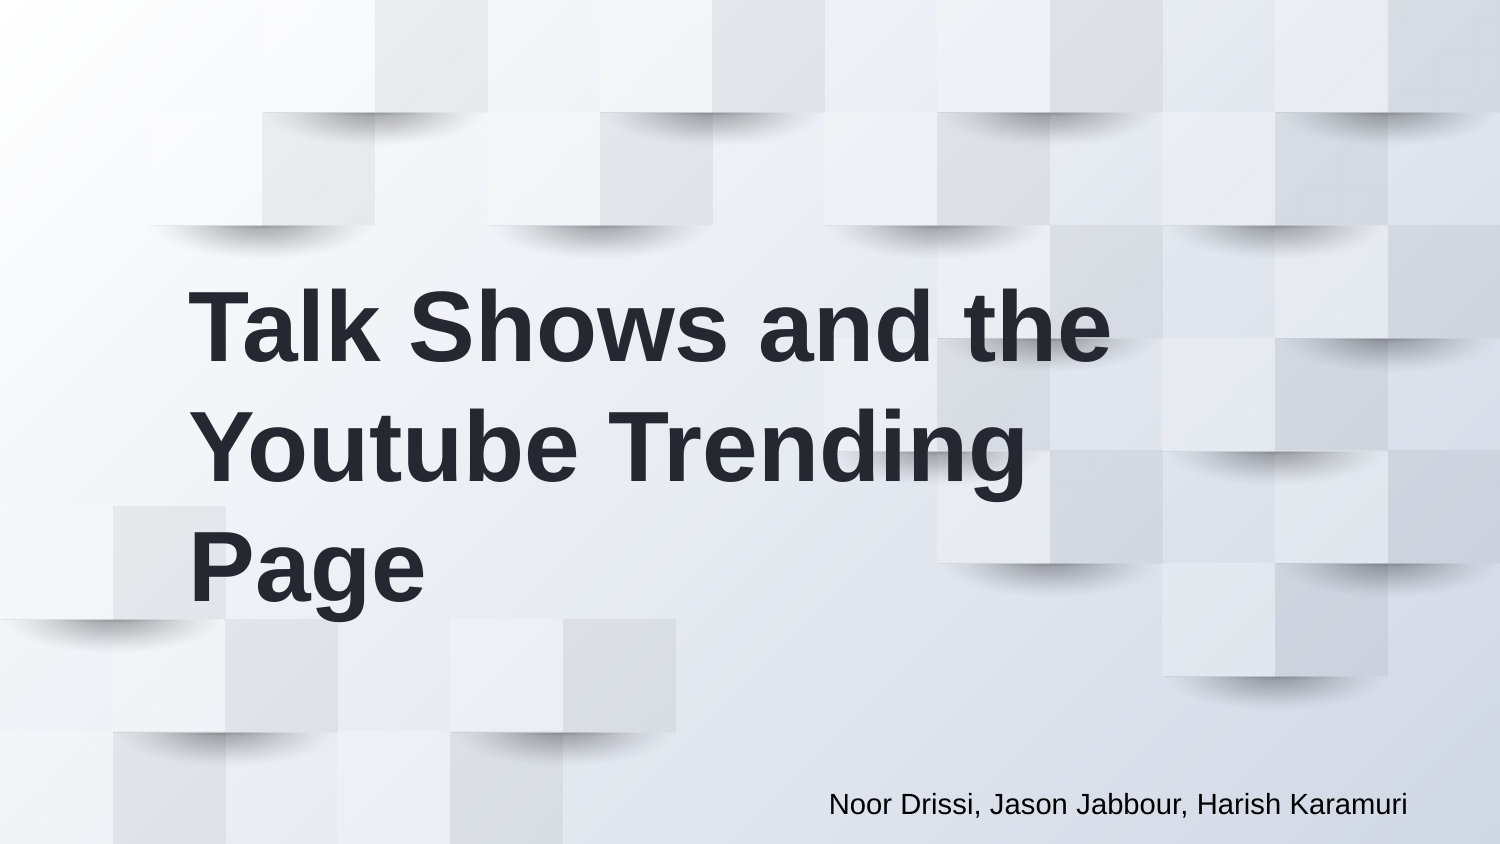

# Talk Shows and the Youtube Trending Page
Noor Drissi, Jason Jabbour, Harish Karamuri